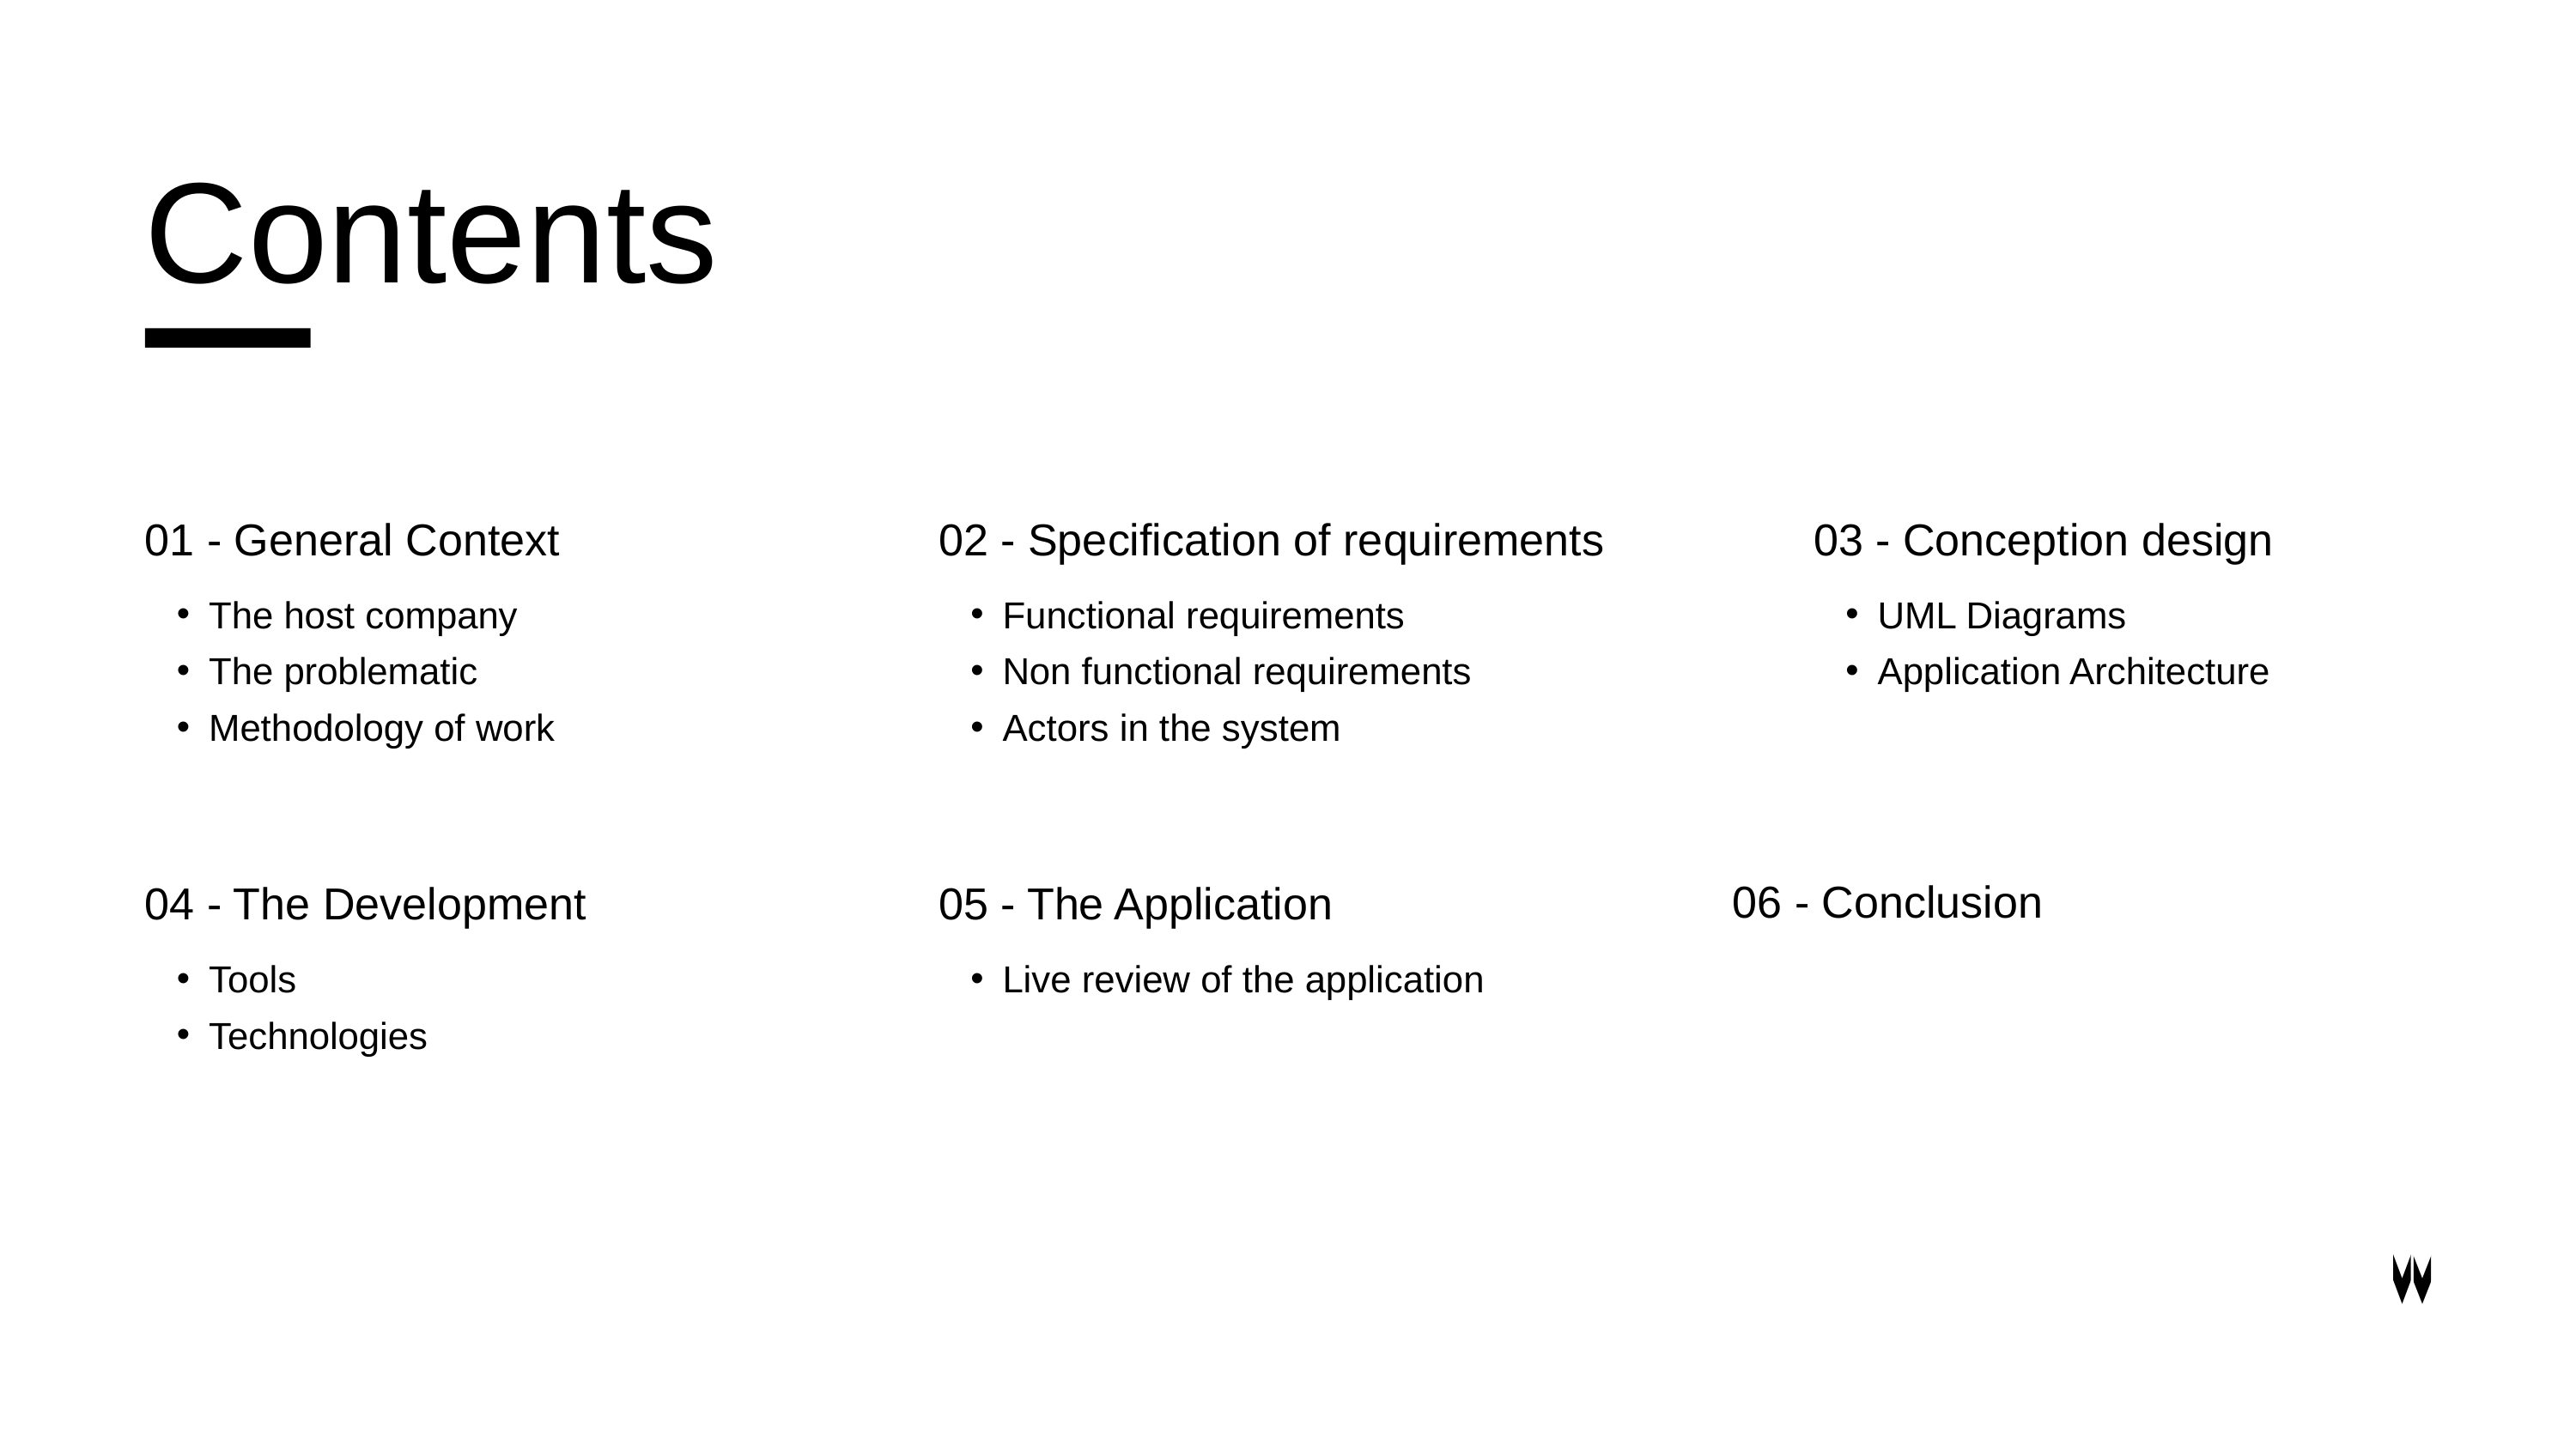

Contents

01 - General Context
The host company
The problematic
Methodology of work
02 - Specification of requirements
Functional requirements
Non functional requirements
Actors in the system
03 - Conception design
UML Diagrams
Application Architecture
06 - Conclusion
04 - The Development
Tools
Technologies
05 - The Application
Live review of the application